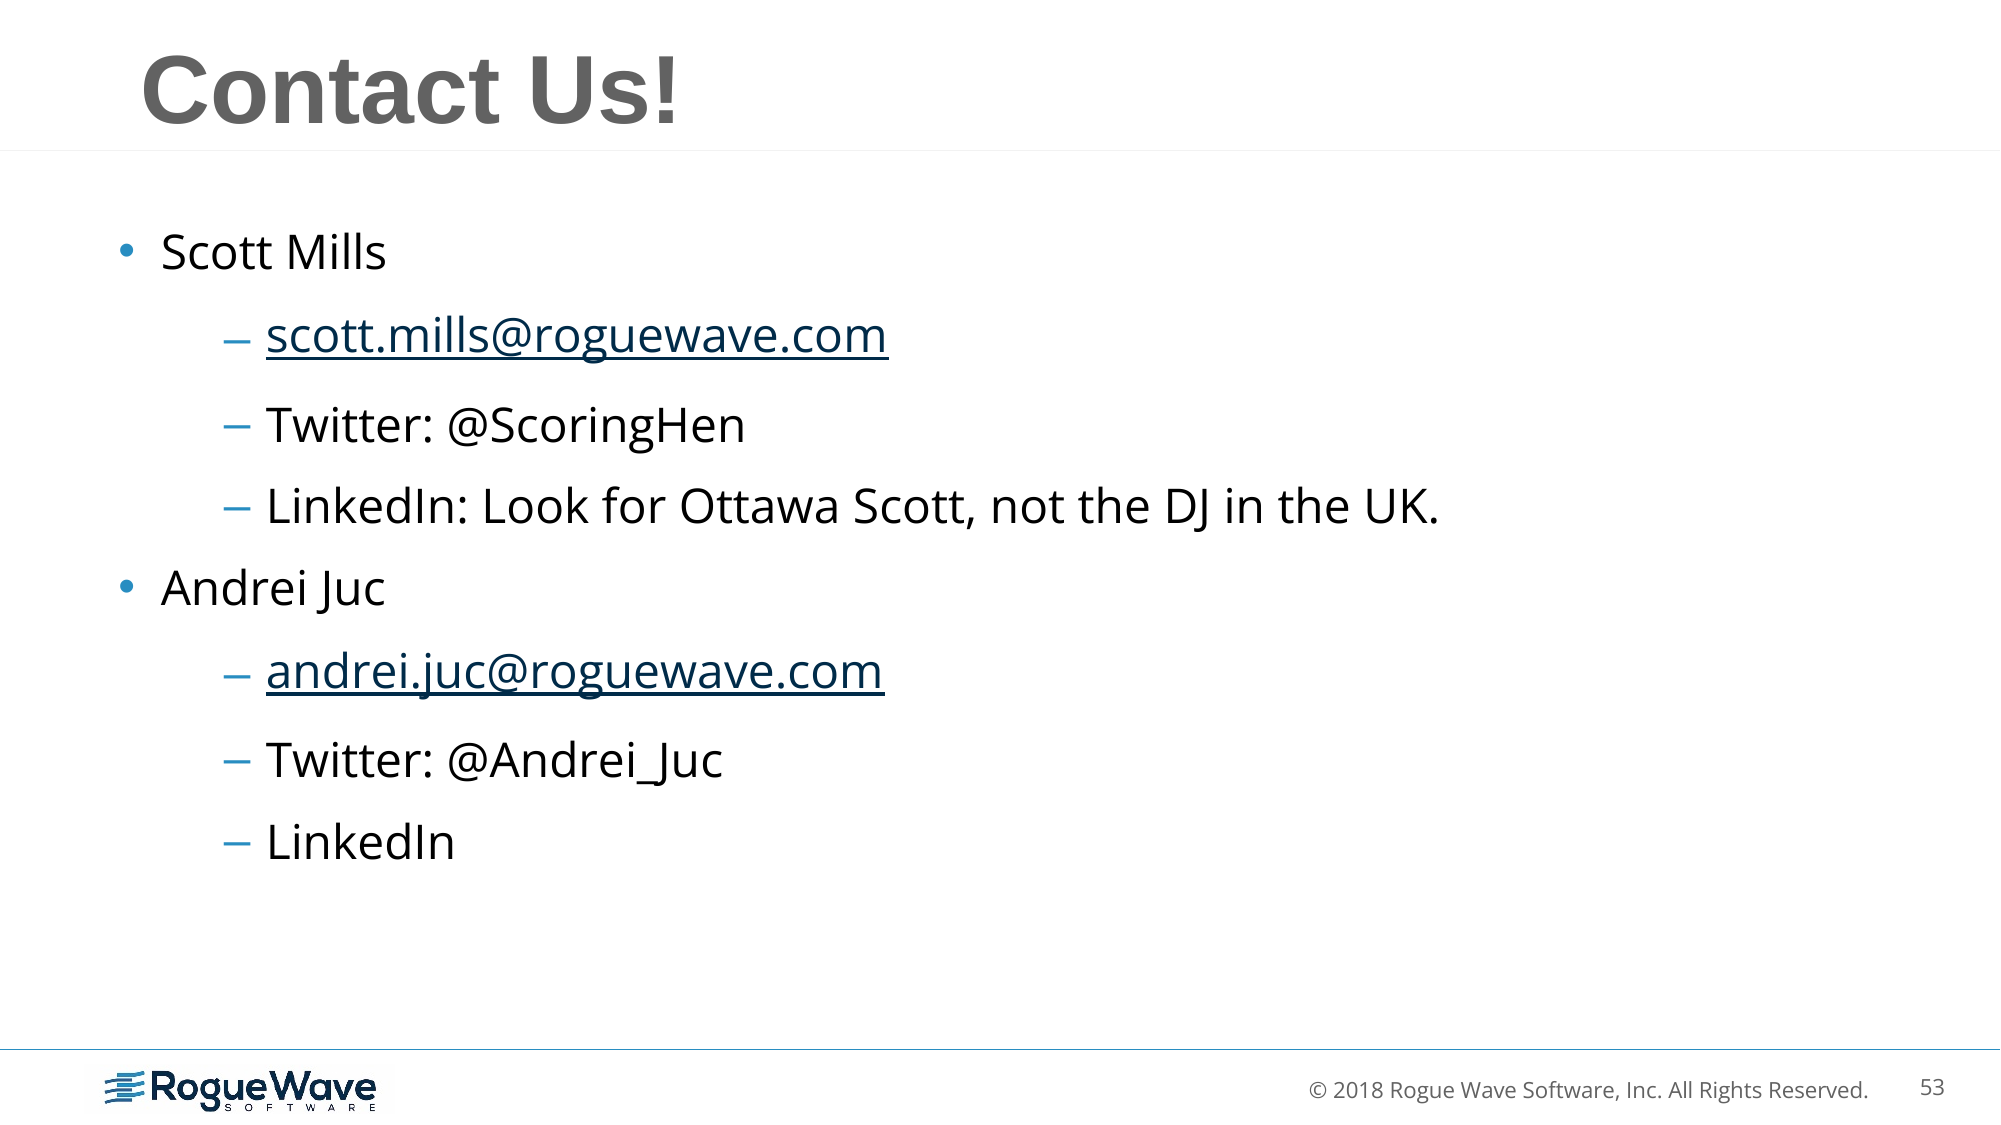

# Contact Us!
Scott Mills
scott.mills@roguewave.com
Twitter: @ScoringHen
LinkedIn: Look for Ottawa Scott, not the DJ in the UK.
Andrei Juc
andrei.juc@roguewave.com
Twitter: @Andrei_Juc
LinkedIn